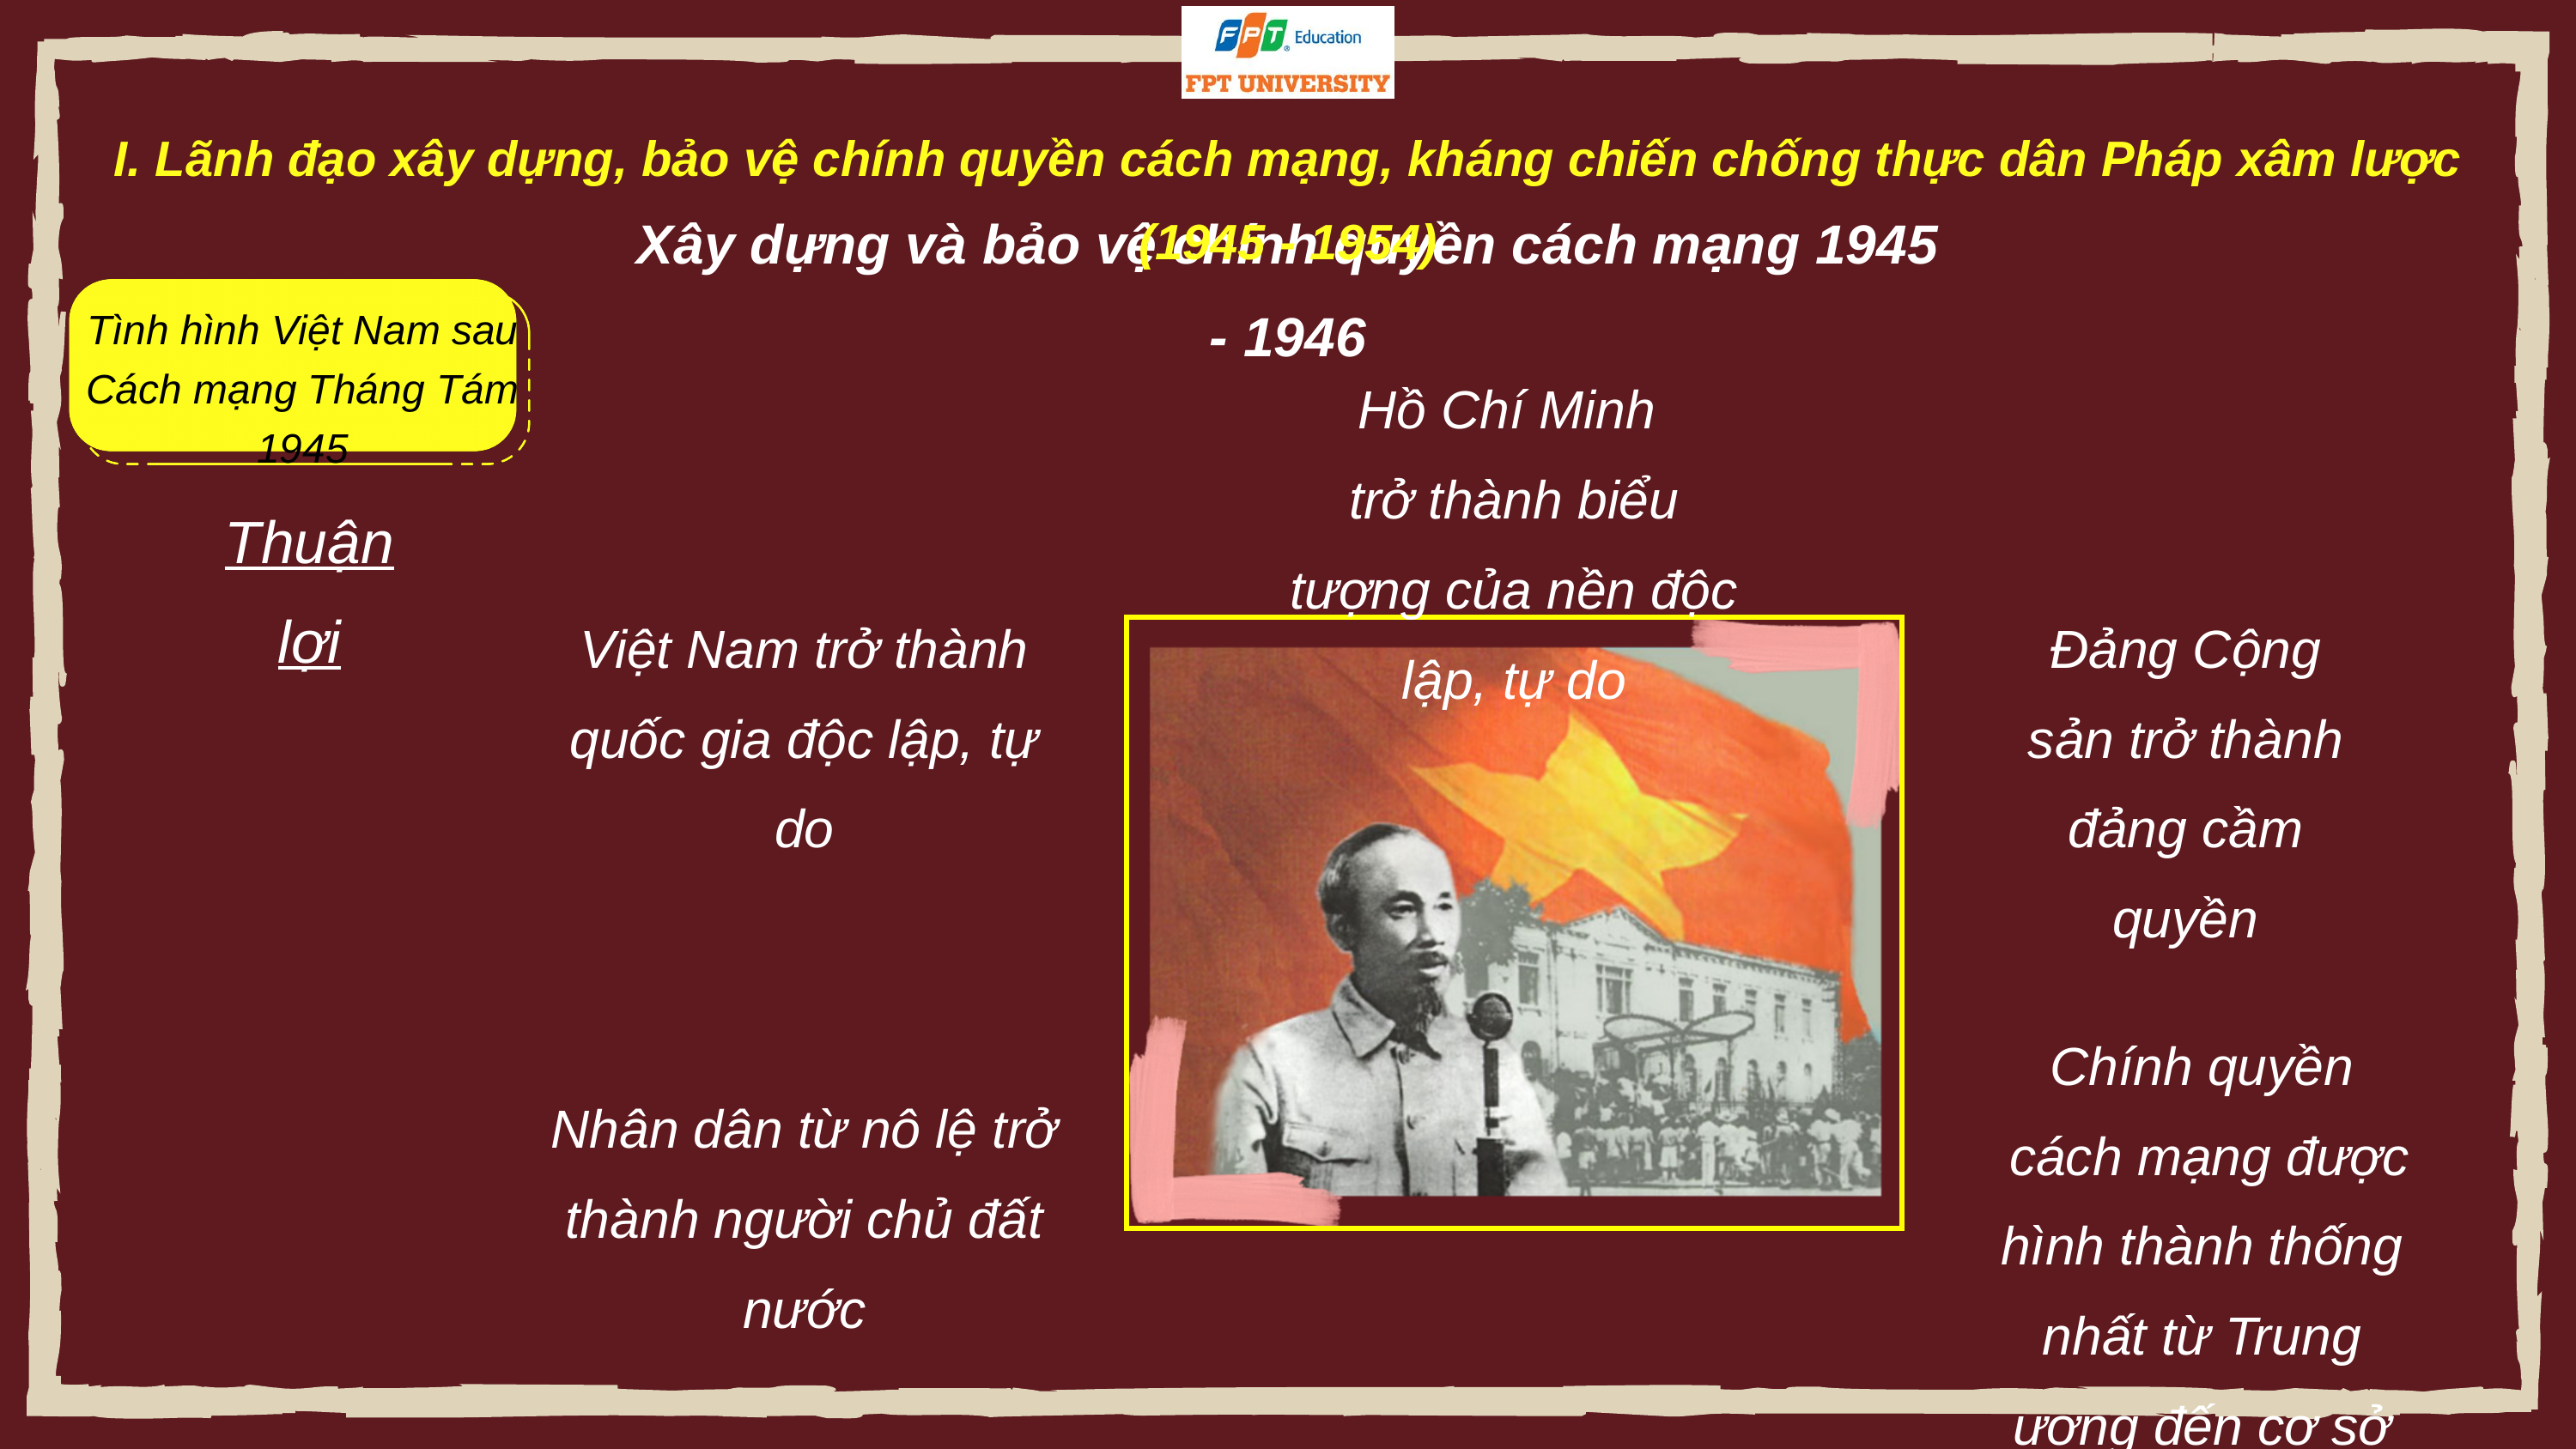

I. Lãnh đạo xây dựng, bảo vệ chính quyền cách mạng, kháng chiến chống thực dân Pháp xâm lược (1945 - 1954)
Xây dựng và bảo vệ chính quyền cách mạng 1945 - 1946

Tình hình Việt Nam sau Cách mạng Tháng Tám 1945
Hồ Chí Minh
trở thành biểu tượng của nền độc lập, tự do
Thuận lợi
Việt Nam trở thành quốc gia độc lập, tự do
Đảng Cộng sản trở thành đảng cầm quyền

Chính quyền
 cách mạng được hình thành thống nhất từ Trung ương đến cơ sở
Nhân dân từ nô lệ trở thành người chủ đất nước